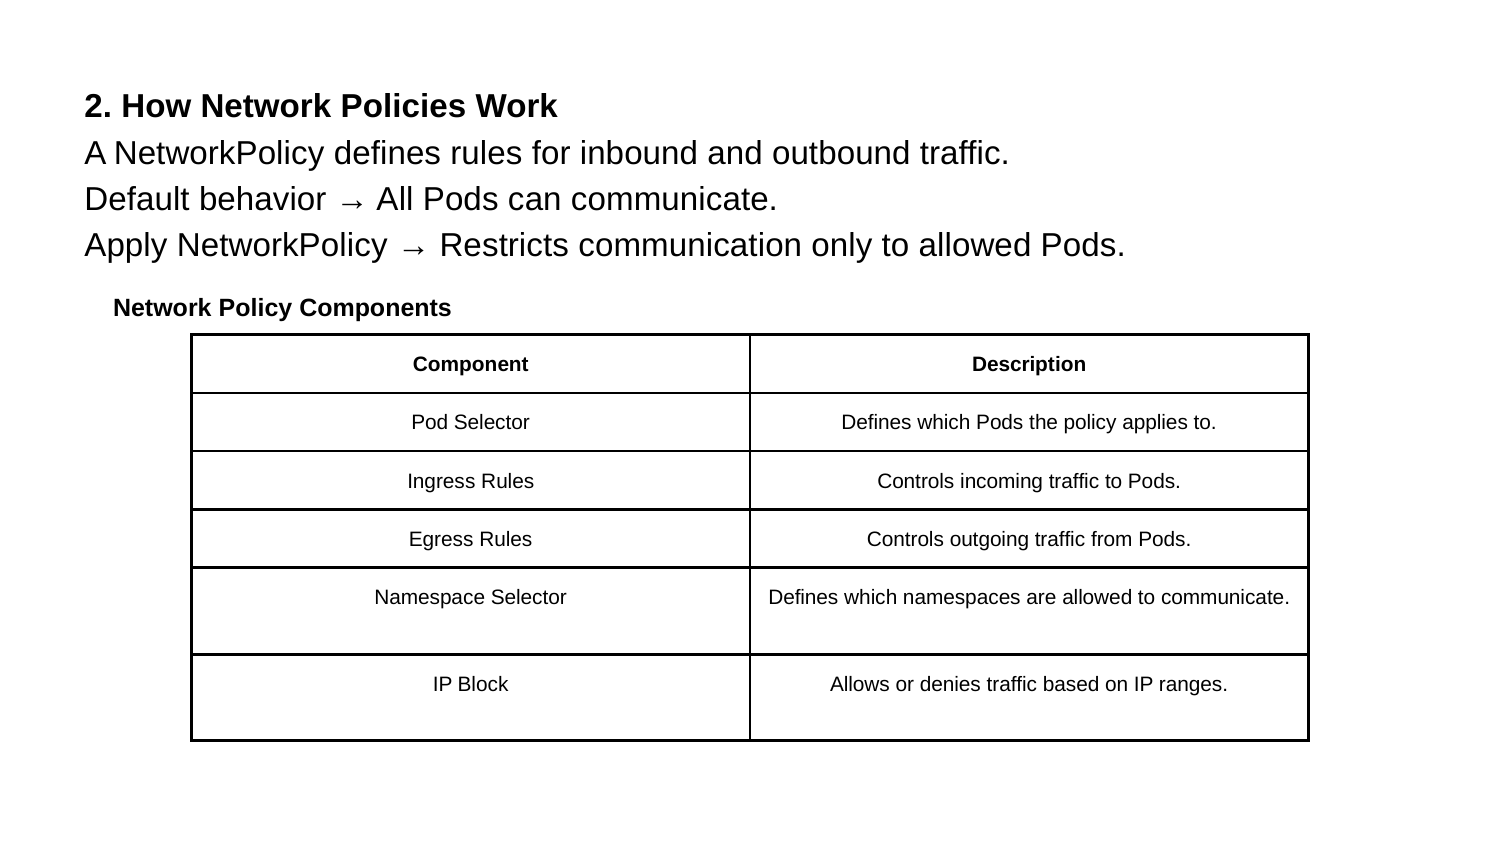

2. How Network Policies Work
A NetworkPolicy defines rules for inbound and outbound traffic.
Default behavior → All Pods can communicate.
Apply NetworkPolicy → Restricts communication only to allowed Pods.
Network Policy Components
| Component | Description |
| --- | --- |
| Pod Selector | Defines which Pods the policy applies to. |
| Ingress Rules | Controls incoming traffic to Pods. |
| Egress Rules | Controls outgoing traffic from Pods. |
| Namespace Selector | Defines which namespaces are allowed to communicate. |
| IP Block | Allows or denies traffic based on IP ranges. |